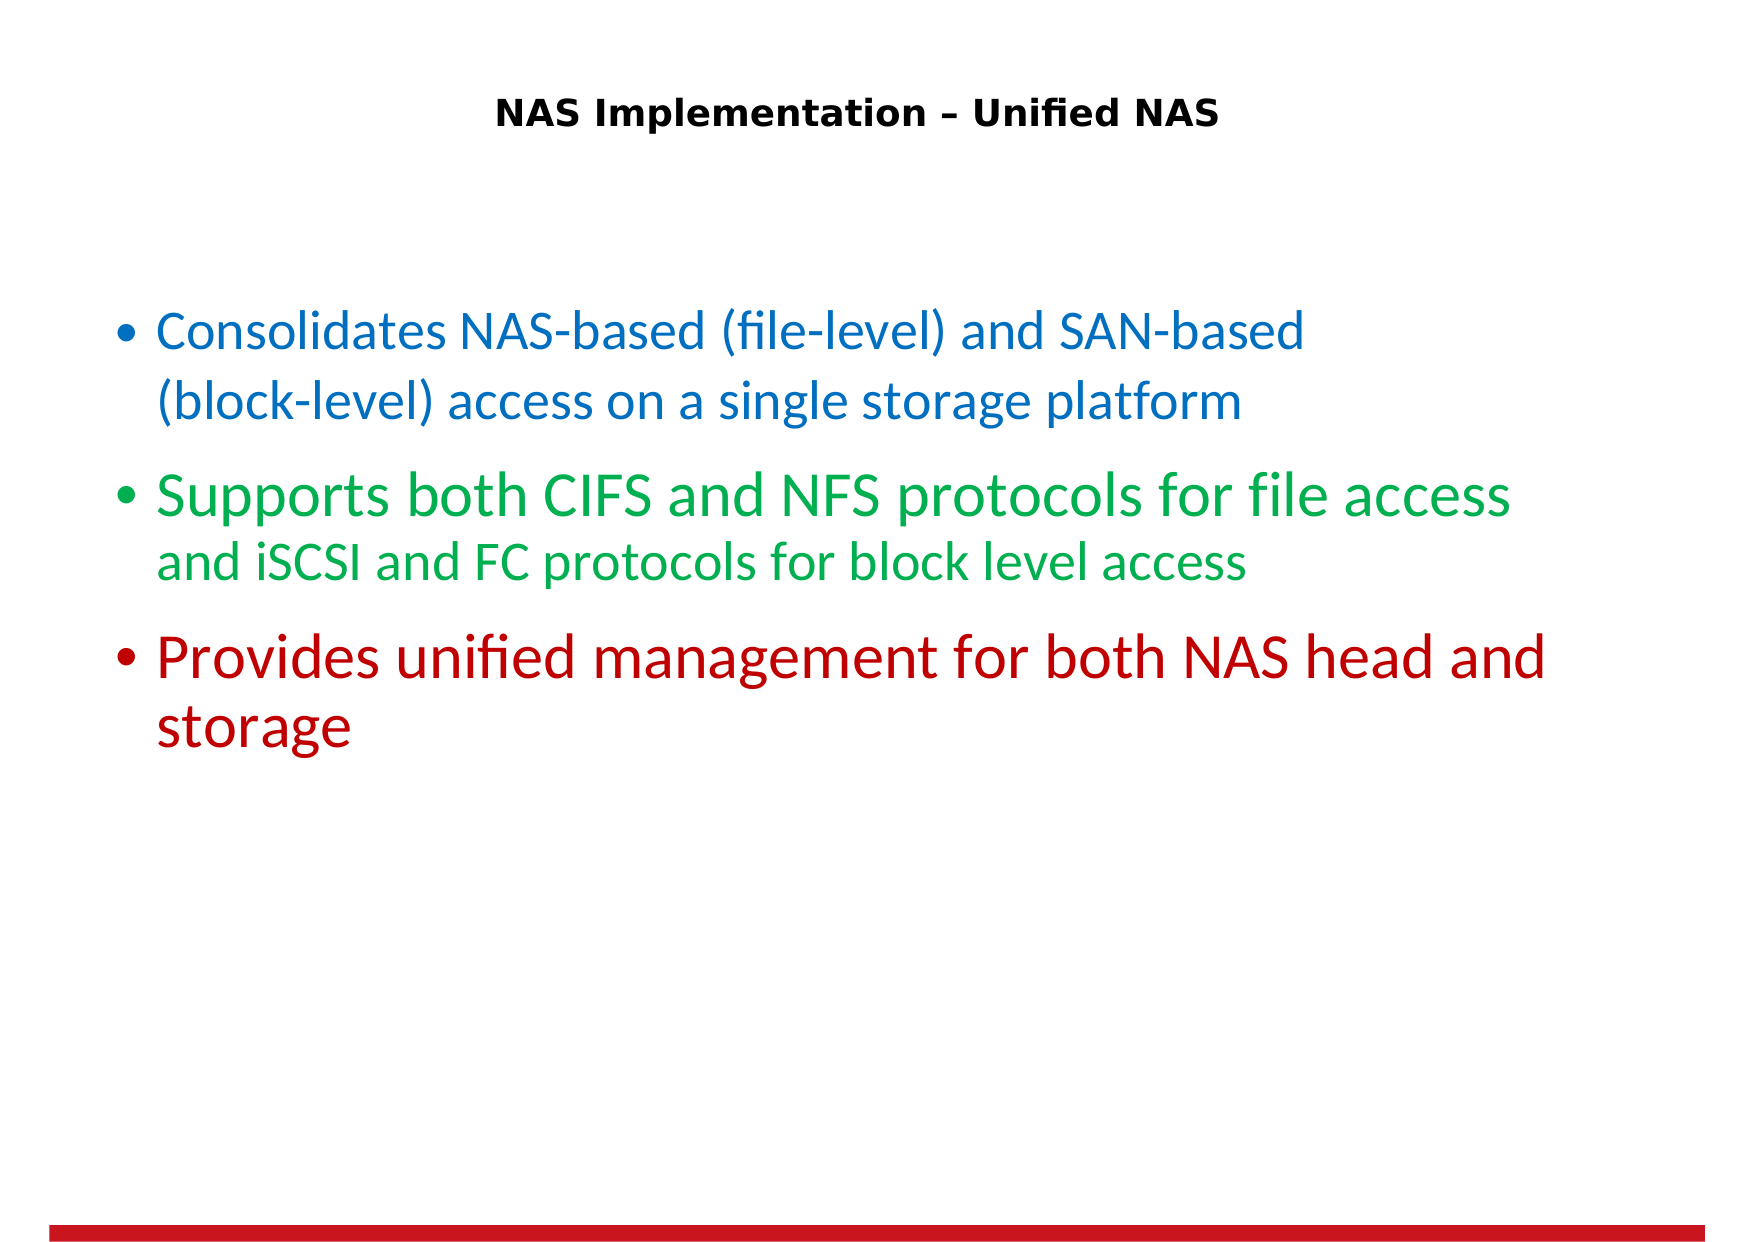

NAS Implementation – Unified NAS
•
Consolidates NAS-based (file-level) and SAN-based
(block-level) access on a single storage platform
Supports both CIFS and NFS protocols for file access
and iSCSI and FC protocols for block level access
Provides unified management for both NAS head and storage
•
•